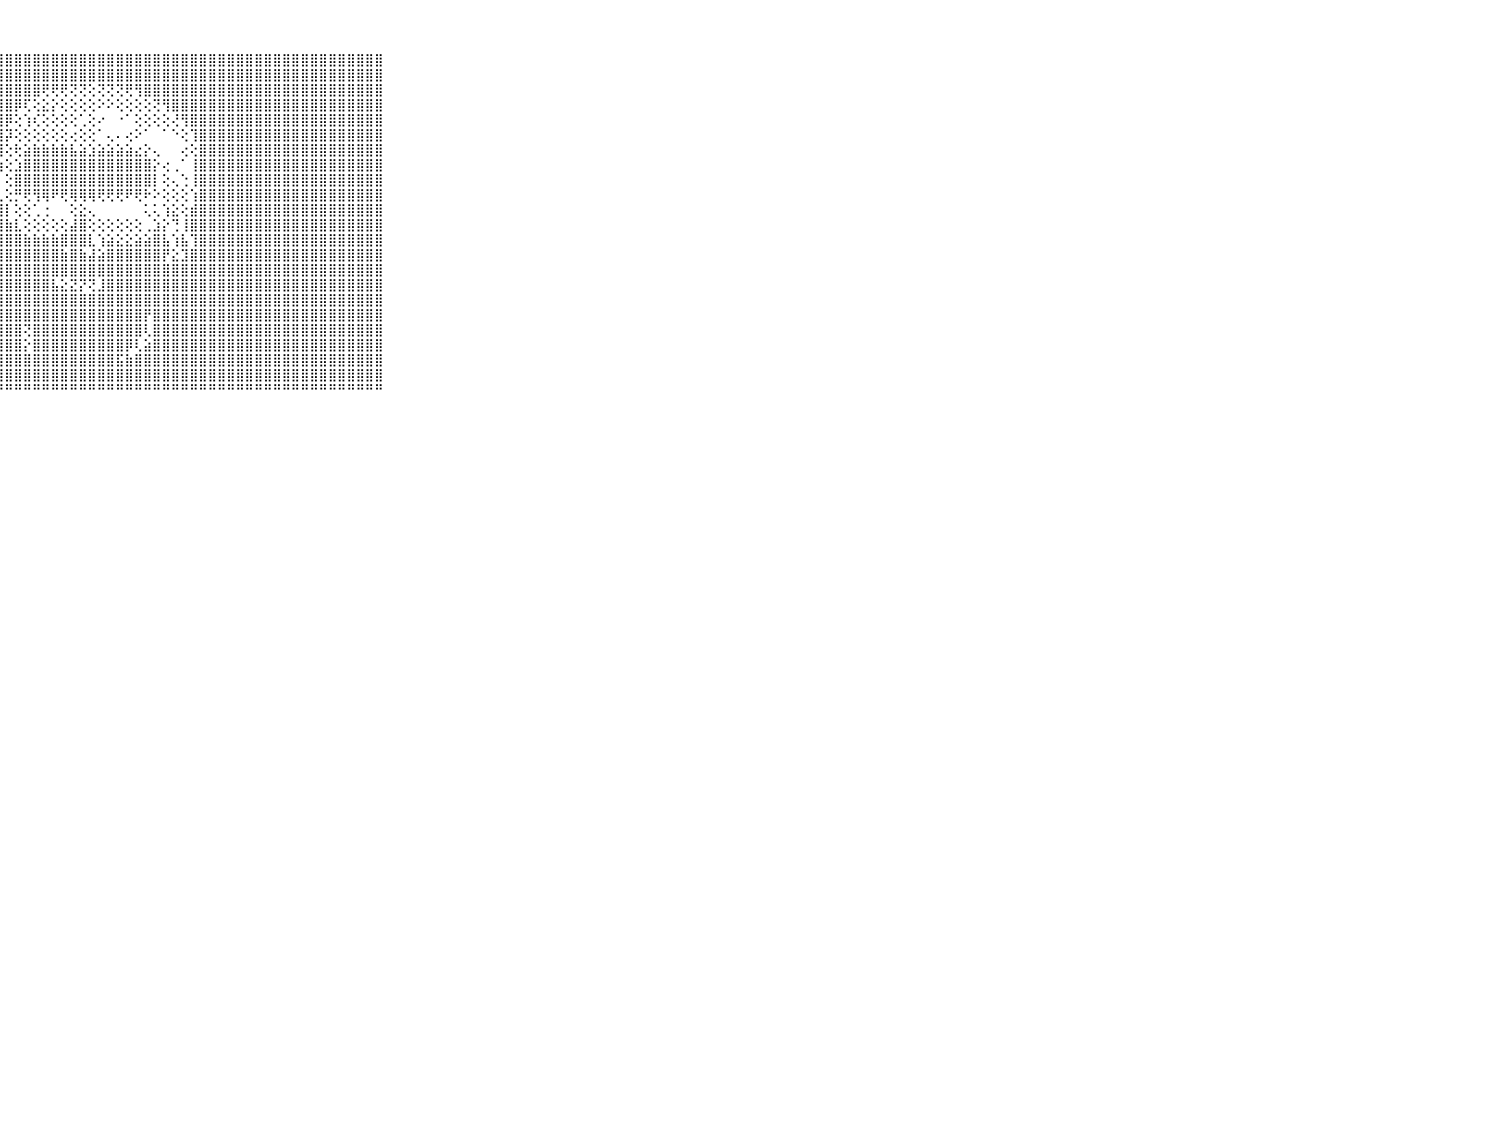

⠀⠀⠀⠀⠀⠀⠀⠀⠀⠀⠀⣿⣿⣿⣿⣿⣿⣿⣿⣿⣿⣿⣿⣿⣿⣿⣿⣿⣿⣿⣿⣿⣿⣿⣿⣿⣿⣿⣿⣿⣿⣿⣿⣿⣿⣿⣿⣿⣿⣿⣿⣿⣿⣿⣿⣿⣿⣿⣿⣿⣿⣿⣿⣿⣿⣿⣿⣿⣿⠀⠀⠀⠀⠀⠀⠀⠀⠀⠀⠀⠀
⠀⠀⠀⠀⠀⠀⠀⠀⠀⠀⠀⣿⣿⣿⣿⣿⣿⣿⣿⣿⣿⣿⣿⣿⣿⣿⣿⣿⣿⣿⣿⣿⣿⣿⣿⣿⣿⣿⣿⣿⣿⣿⣿⣿⣿⣿⣿⣿⣿⣿⣿⣿⣿⣿⣿⣿⣿⣿⣿⣿⣿⣿⣿⣿⣿⣿⣿⣿⣿⠀⠀⠀⠀⠀⠀⠀⠀⠀⠀⠀⠀
⠀⠀⠀⠀⠀⠀⠀⠀⠀⠀⠀⣿⣿⣿⣿⣿⣿⣿⣿⣿⣿⣿⣿⣿⣿⣿⣿⣿⣿⣿⣿⣿⢟⢟⢟⢝⢝⢕⢝⢝⢝⢟⢻⣿⣿⣿⣿⣿⣿⣿⣿⣿⣿⣿⣿⣿⣿⣿⣿⣿⣿⣿⣿⣿⣿⣿⣿⣿⣿⠀⠀⠀⠀⠀⠀⠀⠀⠀⠀⠀⠀
⠀⠀⠀⠀⠀⠀⠀⠀⠀⠀⠀⣿⣿⣿⣿⣿⣿⣿⣿⣿⣿⣿⣿⣿⣿⣿⣿⣿⣿⡿⢏⢕⣕⡕⢕⢕⢕⢕⠕⠕⢕⢕⢕⢕⢝⢻⣿⣿⣿⣿⣿⣿⣿⣿⣿⣿⣿⣿⣿⣿⣿⣿⣿⣿⣿⣿⣿⣿⣿⠀⠀⠀⠀⠀⠀⠀⠀⠀⠀⠀⠀
⠀⠀⠀⠀⠀⠀⠀⠀⠀⠀⠀⣿⣿⣿⣿⣿⣿⣿⣿⣿⣿⣿⣿⣿⣿⣿⣿⣿⡿⢕⢱⢎⢕⢕⢕⢕⢁⢕⠔⠀⠐⠁⢕⢕⢕⢕⢜⢻⣿⣿⣿⣿⣿⣿⣿⣿⣿⣿⣿⣿⣿⣿⣿⣿⣿⣿⣿⣿⣿⠀⠀⠀⠀⠀⠀⠀⠀⠀⠀⠀⠀
⠀⠀⠀⠀⠀⠀⠀⠀⠀⠀⠀⣿⣿⣿⣿⣿⣿⣿⣿⣿⣿⣿⣿⣿⣿⣿⣿⣿⡽⢕⢕⢕⢕⢕⢕⢔⢕⢕⠁⢄⠄⢔⠕⠁⠀⠁⠑⢕⢹⣿⣿⣿⣿⣿⣿⣿⣿⣿⣿⣿⣿⣿⣿⣿⣿⣿⣿⣿⣿⠀⠀⠀⠀⠀⠀⠀⠀⠀⠀⠀⠀
⠀⠀⠀⠀⠀⠀⠀⠀⠀⠀⠀⣿⣿⣿⣿⣿⣿⣿⣿⣿⣿⣿⣿⣿⣿⣿⣿⣿⢕⢗⣵⣷⣷⣷⣷⣧⣵⣱⣵⣵⣵⣵⣔⡕⢄⠀⠀⢔⢕⣿⣿⣿⣿⣿⣿⣿⣿⣿⣿⣿⣿⣿⣿⣿⣿⣿⣿⣿⣿⠀⠀⠀⠀⠀⠀⠀⠀⠀⠀⠀⠀
⠀⠀⠀⠀⠀⠀⠀⠀⠀⠀⠀⣿⣿⣿⣿⣿⣿⣿⣿⣿⣿⣿⣿⣿⣿⣿⣿⣷⢕⣱⣿⣿⣿⣿⣿⣿⣿⣿⣿⣿⣿⣿⣿⣿⡕⢔⢀⠁⢸⣿⣿⣿⣿⣿⣿⣿⣿⣿⣿⣿⣿⣿⣿⣿⣿⣿⣿⣿⣿⠀⠀⠀⠀⠀⠀⠀⠀⠀⠀⠀⠀
⠀⠀⠀⠀⠀⠀⠀⠀⠀⠀⠀⣿⣿⣿⣿⣿⣿⣿⣿⣿⣿⣿⣿⣿⣿⣿⣿⡇⢕⣿⣿⣿⣿⣿⣿⣿⣿⣿⣿⣿⣿⣿⣿⣿⡇⢕⢄⢑⢸⣿⣿⣿⣿⣿⣿⣿⣿⣿⣿⣿⣿⣿⣿⣿⣿⣿⣿⣿⣿⠀⠀⠀⠀⠀⠀⠀⠀⠀⠀⠀⠀
⠀⠀⠀⠀⠀⠀⠀⠀⠀⠀⠀⣿⣿⣿⣿⣿⣿⣿⣿⣿⣿⣿⣿⣿⣿⣿⣿⣇⢕⡛⢟⢻⢿⠟⢟⢿⢿⢿⢟⢟⢟⠟⢟⠗⠕⢕⢕⢕⢱⣿⣿⣿⣿⣿⣿⣿⣿⣿⣿⣿⣿⣿⣿⣿⣿⣿⣿⣿⣿⠀⠀⠀⠀⠀⠀⠀⠀⠀⠀⠀⠀
⠀⠀⠀⠀⠀⠀⠀⠀⠀⠀⠀⣿⣿⣿⣿⣿⣿⣿⣿⣿⣿⣿⣿⣿⣿⣿⣿⣿⡇⢕⢕⢁⢐⠀⠀⢕⣕⢄⠀⠀⠀⠀⠀⢅⢅⢱⣕⢕⣾⣿⣿⣿⣿⣿⣿⣿⣿⣿⣿⣿⣿⣿⣿⣿⣿⣿⣿⣿⣿⠀⠀⠀⠀⠀⠀⠀⠀⠀⠀⠀⠀
⠀⠀⠀⠀⠀⠀⠀⠀⠀⠀⠀⣿⣿⣿⣿⣿⣿⣿⣿⣿⣿⣿⣿⣿⣿⣿⣿⣿⣷⣇⢕⢕⢕⢕⢕⣼⣿⢕⢕⢕⢕⢕⢕⢀⣱⡕⢙⢸⣿⣿⣿⣿⣿⣿⣿⣿⣿⣿⣿⣿⣿⣿⣿⣿⣿⣿⣿⣿⣿⠀⠀⠀⠀⠀⠀⠀⠀⠀⠀⠀⠀
⠀⠀⠀⠀⠀⠀⠀⠀⠀⠀⠀⣿⣿⣿⣿⣿⣿⣿⣿⣿⣿⣿⣿⣿⣿⣿⣿⣿⣿⣿⣷⣷⣷⣷⣿⣿⣿⣇⢱⣵⣕⣕⣵⣵⣿⣧⢱⣧⢹⣿⣿⣿⣿⣿⣿⣿⣿⣿⣿⣿⣿⣿⣿⣿⣿⣿⣿⣿⣿⠀⠀⠀⠀⠀⠀⠀⠀⠀⠀⠀⠀
⠀⠀⠀⠀⠀⠀⠀⠀⠀⠀⠀⣿⣿⣿⣿⣿⣿⣿⣿⣿⣿⣿⣿⣿⣿⣿⣿⣿⣿⣿⣿⣿⣿⣿⣷⣿⣷⣼⣵⣿⣿⣿⣿⣿⣿⡟⣕⣹⣿⣿⣿⣿⣿⣿⣿⣿⣿⣿⣿⣿⣿⣿⣿⣿⣿⣿⣿⣿⣿⠀⠀⠀⠀⠀⠀⠀⠀⠀⠀⠀⠀
⠀⠀⠀⠀⠀⠀⠀⠀⠀⠀⠀⣿⣿⣿⣿⣿⣿⣿⣿⣿⣿⣿⣿⣿⣿⣿⣿⣿⣿⣿⣿⣿⣿⣿⣿⣿⣿⣿⣿⣿⣿⣿⣿⣿⣿⣿⣿⣿⣿⣿⣿⣿⣿⣿⣿⣿⣿⣿⣿⣿⣿⣿⣿⣿⣿⣿⣿⣿⣿⠀⠀⠀⠀⠀⠀⠀⠀⠀⠀⠀⠀
⠀⠀⠀⠀⠀⠀⠀⠀⠀⠀⠀⣿⣿⣿⣿⣿⣿⣿⣿⣿⣿⣿⣿⣿⣿⣿⣿⣿⣿⣿⣿⣿⣿⣧⣕⣝⡝⢝⣸⣿⣿⣿⣿⣿⣿⣿⣿⣿⣿⣿⣿⣿⣿⣿⣿⣿⣿⣿⣿⣿⣿⣿⣿⣿⣿⣿⣿⣿⣿⠀⠀⠀⠀⠀⠀⠀⠀⠀⠀⠀⠀
⠀⠀⠀⠀⠀⠀⠀⠀⠀⠀⠀⣿⣿⣿⣿⣿⣿⣿⣿⣿⣿⣿⣿⣿⣿⣿⣿⣿⣿⣿⣿⣿⣿⣿⣿⣿⣿⣿⣿⣿⣿⣿⣿⣿⣿⣿⣿⣿⣿⣿⣿⣿⣿⣿⣿⣿⣿⣿⣿⣿⣿⣿⣿⣿⣿⣿⣿⣿⣿⠀⠀⠀⠀⠀⠀⠀⠀⠀⠀⠀⠀
⠀⠀⠀⠀⠀⠀⠀⠀⠀⠀⠀⣿⣿⣿⣿⣿⣿⣿⣿⣿⣿⣿⣿⣿⣿⣿⣿⣿⣿⣿⣿⣿⣿⣿⣿⣿⣿⣿⣿⣿⣿⣿⣿⡟⣿⣿⣿⣿⣿⣿⣿⣿⣿⣿⣿⣿⣿⣿⣿⣿⣿⣿⣿⣿⣿⣿⣿⣿⣿⠀⠀⠀⠀⠀⠀⠀⠀⠀⠀⠀⠀
⠀⠀⠀⠀⠀⠀⠀⠀⠀⠀⠀⣿⣿⣿⣿⣿⣿⣿⣿⣿⣿⣿⣿⣿⣿⣿⣿⣿⣿⣿⢝⣿⣿⣿⣿⣿⣿⣿⣿⣿⣿⣿⣿⢇⣿⣿⣿⣿⣿⣿⣿⣿⣿⣿⣿⣿⣿⣿⣿⣿⣿⣿⣿⣿⣿⣿⣿⣿⣿⠀⠀⠀⠀⠀⠀⠀⠀⠀⠀⠀⠀
⠀⠀⠀⠀⠀⠀⠀⠀⠀⠀⠀⣿⣿⣿⣿⣿⣿⣿⣿⣿⣿⣿⣿⣿⣿⣿⣿⣿⣿⣿⡕⣿⣿⣿⣿⣿⣿⣿⣿⣿⣿⡿⢇⣵⣿⣿⣿⣿⣿⣿⣿⣿⣿⣿⣿⣿⣿⣿⣿⣿⣿⣿⣿⣿⣿⣿⣿⣿⣿⠀⠀⠀⠀⠀⠀⠀⠀⠀⠀⠀⠀
⠀⠀⠀⠀⠀⠀⠀⠀⠀⠀⠀⣿⣿⣿⣿⣿⣿⣿⣿⣿⣿⣿⣿⣿⣿⣿⣿⣿⣿⣿⣿⣿⣿⣿⣿⣿⣿⣿⣿⣿⣯⣷⣿⣿⣿⣿⣿⣿⣿⣿⣿⣿⣿⣿⣿⣿⣿⣿⣿⣿⣿⣿⣿⣿⣿⣿⣿⣿⣿⠀⠀⠀⠀⠀⠀⠀⠀⠀⠀⠀⠀
⠀⠀⠀⠀⠀⠀⠀⠀⠀⠀⠀⣿⣿⣿⣿⣿⣿⣿⣿⣿⣿⣿⣿⣿⣿⣿⣿⣿⣿⣿⣿⣿⣿⣿⣿⣿⣿⣿⣿⣿⣿⣿⣿⣿⣿⣿⣿⣿⣿⣿⣿⣿⣿⣿⣿⣿⣿⣿⣿⣿⣿⣿⣿⣿⣿⣿⣿⣿⣿⠀⠀⠀⠀⠀⠀⠀⠀⠀⠀⠀⠀
⠀⠀⠀⠀⠀⠀⠀⠀⠀⠀⠀⠛⠛⠛⠛⠛⠛⠛⠛⠛⠛⠛⠛⠛⠛⠛⠛⠛⠛⠛⠛⠛⠛⠛⠛⠛⠛⠛⠛⠛⠛⠛⠛⠛⠛⠛⠛⠛⠛⠛⠛⠛⠛⠛⠛⠛⠛⠛⠛⠛⠛⠛⠛⠛⠛⠛⠛⠛⠛⠀⠀⠀⠀⠀⠀⠀⠀⠀⠀⠀⠀